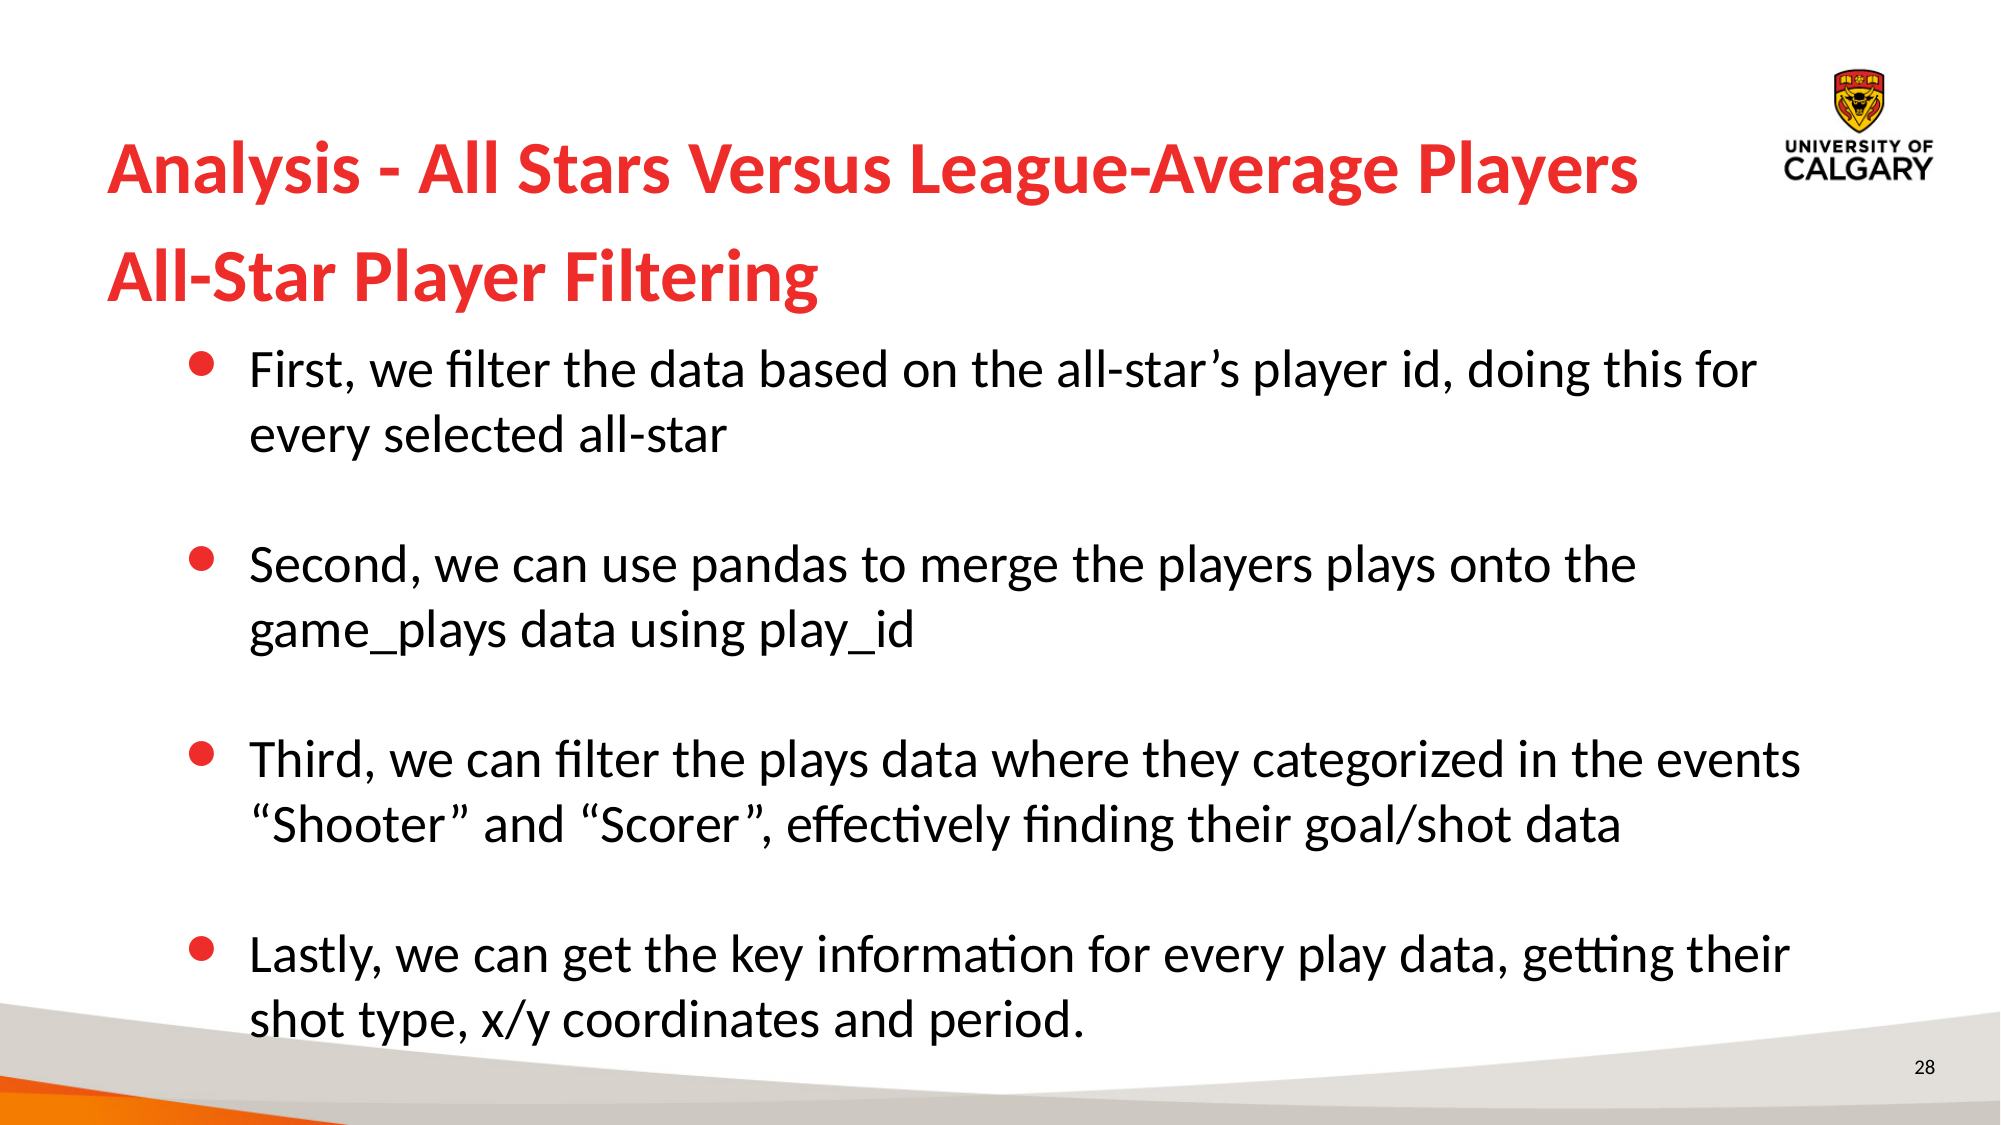

# Analysis - All Stars Versus League-Average Players
All-Star Player Filtering
First, we filter the data based on the all-star’s player id, doing this for every selected all-star

Second, we can use pandas to merge the players plays onto the game_plays data using play_id

Third, we can filter the plays data where they categorized in the events “Shooter” and “Scorer”, effectively finding their goal/shot data

Lastly, we can get the key information for every play data, getting their shot type, x/y coordinates and period.
28